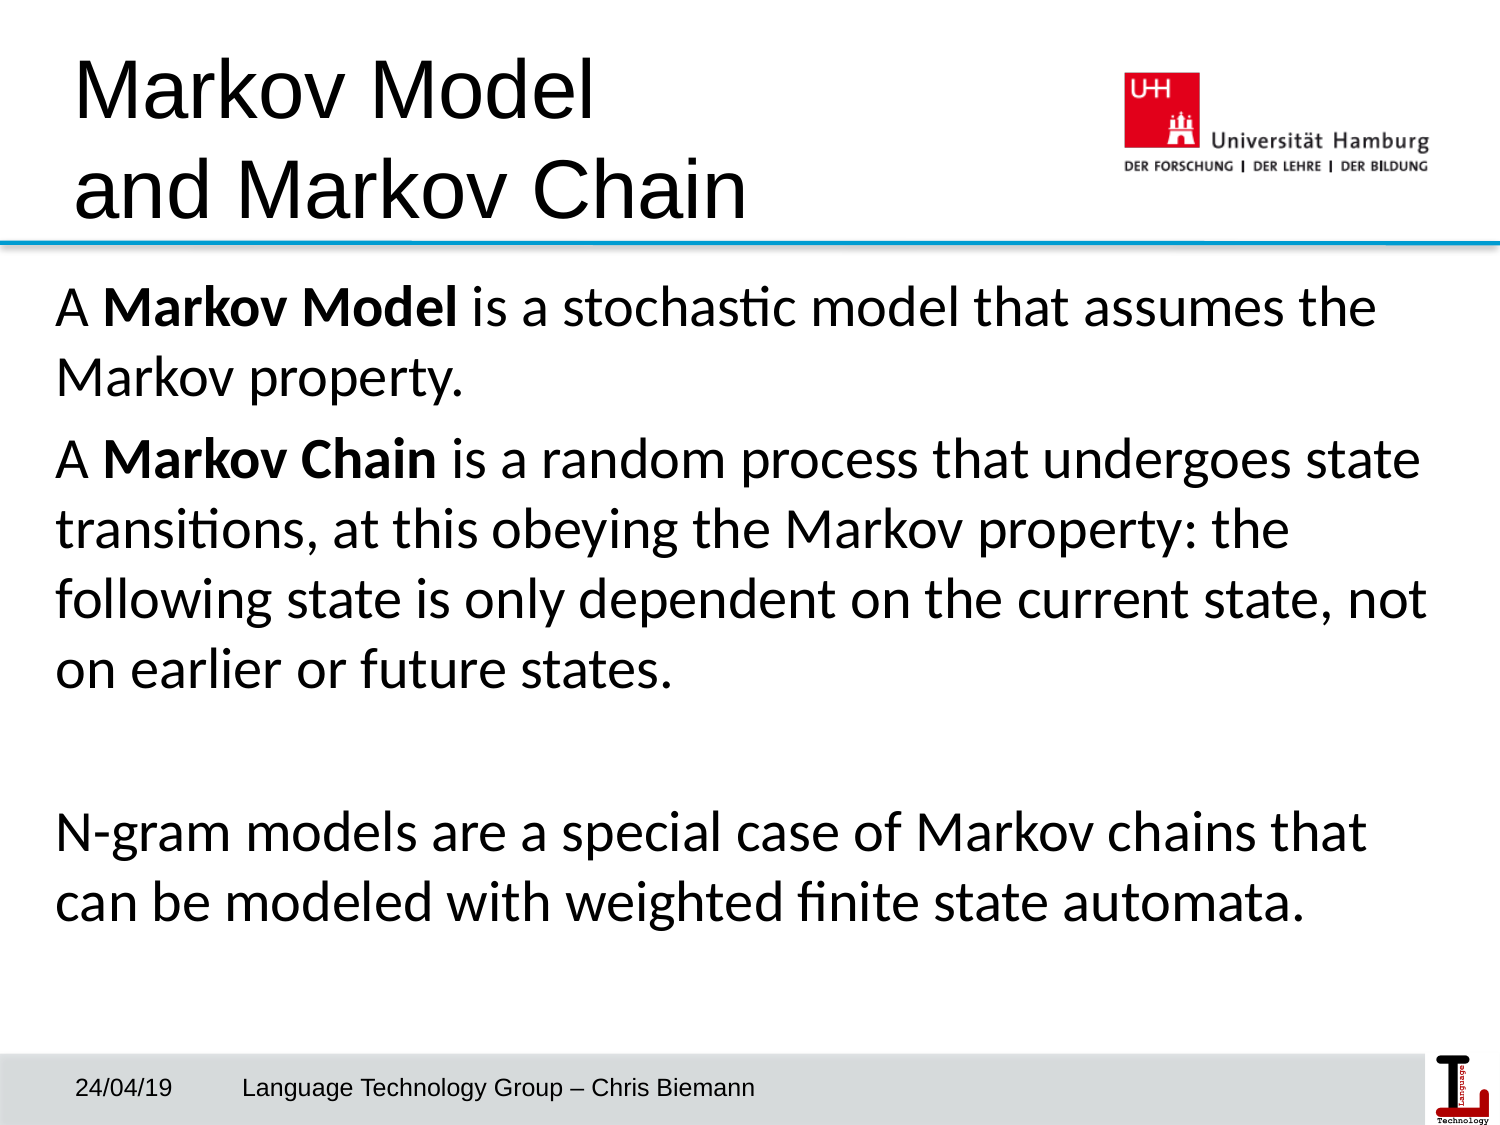

# Markov Model and Markov Chain
A Markov Model is a stochastic model that assumes the Markov property.
A Markov Chain is a random process that undergoes state transitions, at this obeying the Markov property: the following state is only dependent on the current state, not on earlier or future states.

N-gram models are a special case of Markov chains that can be modeled with weighted finite state automata.
24/04/19
 Language Technology Group – Chris Biemann